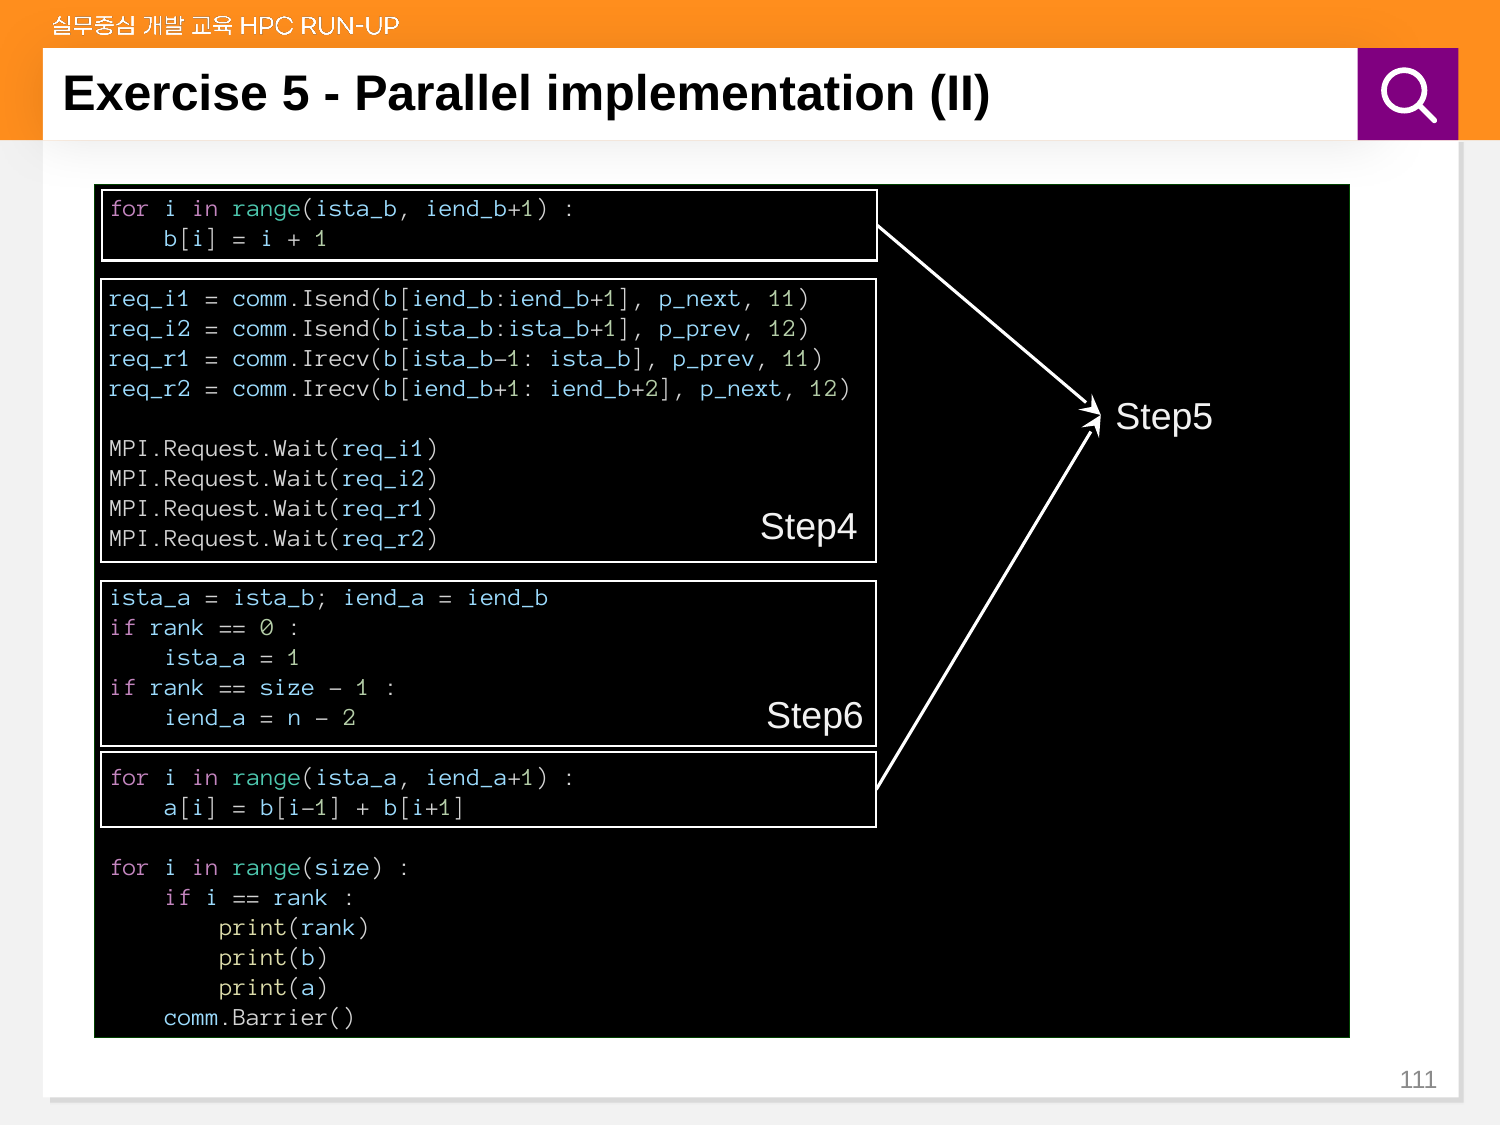

# Exercise 5 - Parallel implementation (II)
for i in range(ista_b, iend_b+1) :
    b[i] = i + 1

req_i1 = comm.Isend(b[iend_b:iend_b+1], p_next, 11)
req_i2 = comm.Isend(b[ista_b:ista_b+1], p_prev, 12)
req_r1 = comm.Irecv(b[ista_b-1: ista_b], p_prev, 11)
req_r2 = comm.Irecv(b[iend_b+1: iend_b+2], p_next, 12)
MPI.Request.Wait(req_i1)
MPI.Request.Wait(req_i2)
MPI.Request.Wait(req_r1)
MPI.Request.Wait(req_r2)

ista_a = ista_b; iend_a = iend_b
if rank == 0 :
    ista_a = 1
if rank == size - 1 :
    iend_a = n - 2
for i in range(ista_a, iend_a+1) :
    a[i] = b[i-1] + b[i+1]
for i in range(size) :
    if i == rank :
        print(rank)
        print(b)
        print(a)
    comm.Barrier()

Step5
Step4

Step6

111